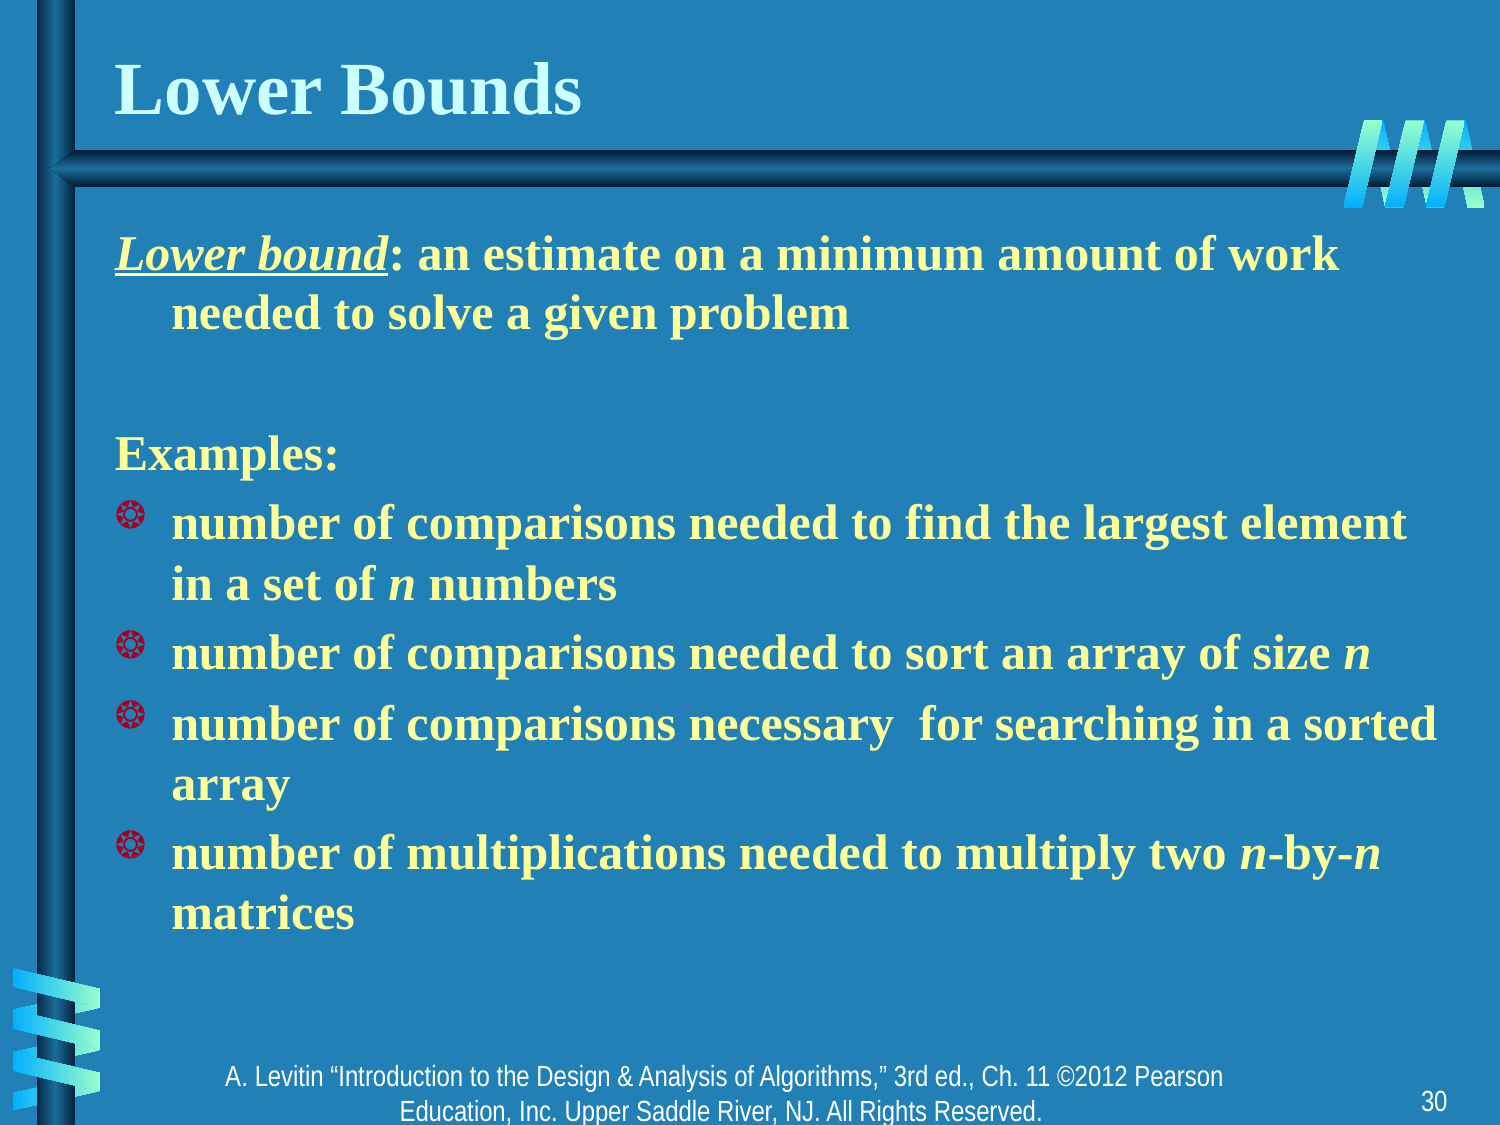

# Lower Bounds
Lower bound: an estimate on a minimum amount of work needed to solve a given problem

Examples:
number of comparisons needed to find the largest element in a set of n numbers
number of comparisons needed to sort an array of size n
number of comparisons necessary  for searching in a sorted array
number of multiplications needed to multiply two n-by-n matrices
A. Levitin “Introduction to the Design & Analysis of Algorithms,” 3rd ed., Ch. 11 ©2012 Pearson Education, Inc. Upper Saddle River, NJ. All Rights Reserved.
30